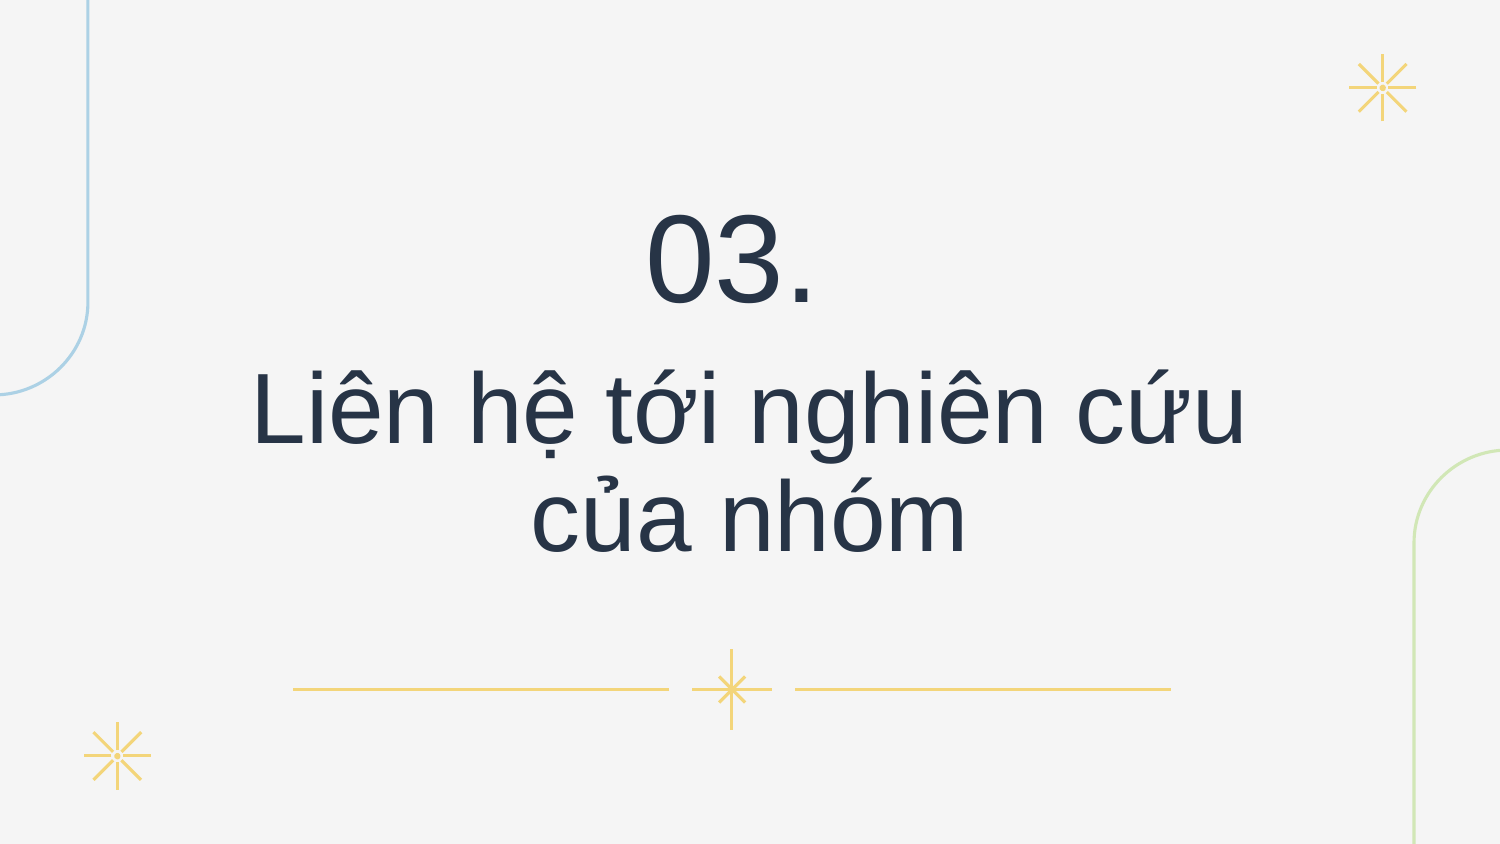

03.

# Liên hệ tới nghiên cứu của nhóm